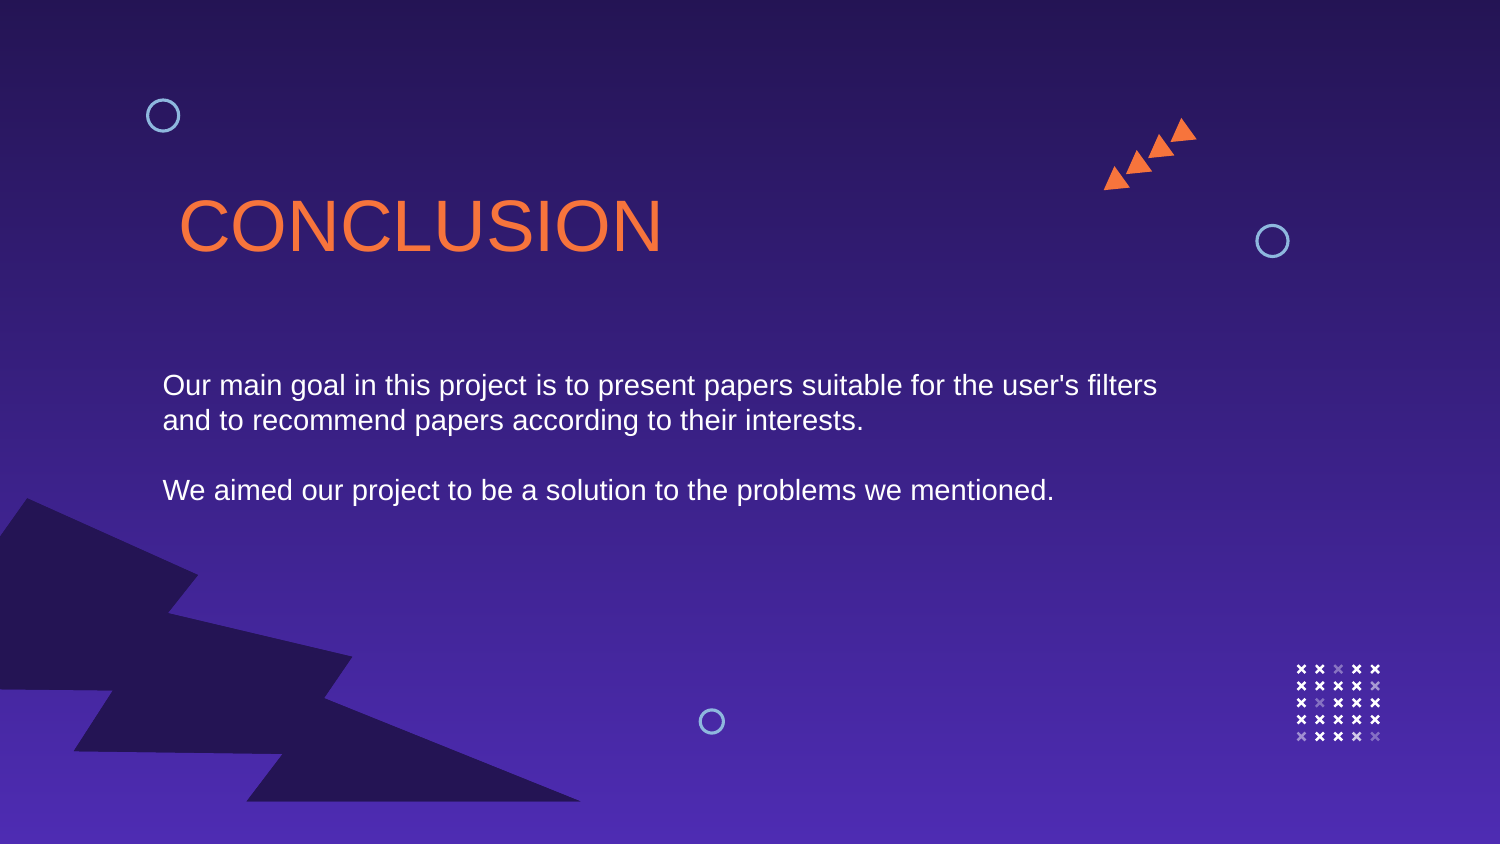

# CONCLUSION
Our main goal in this project is to present papers suitable for the user's filters and to recommend papers according to their interests.

We aimed our project to be a solution to the problems we mentioned.